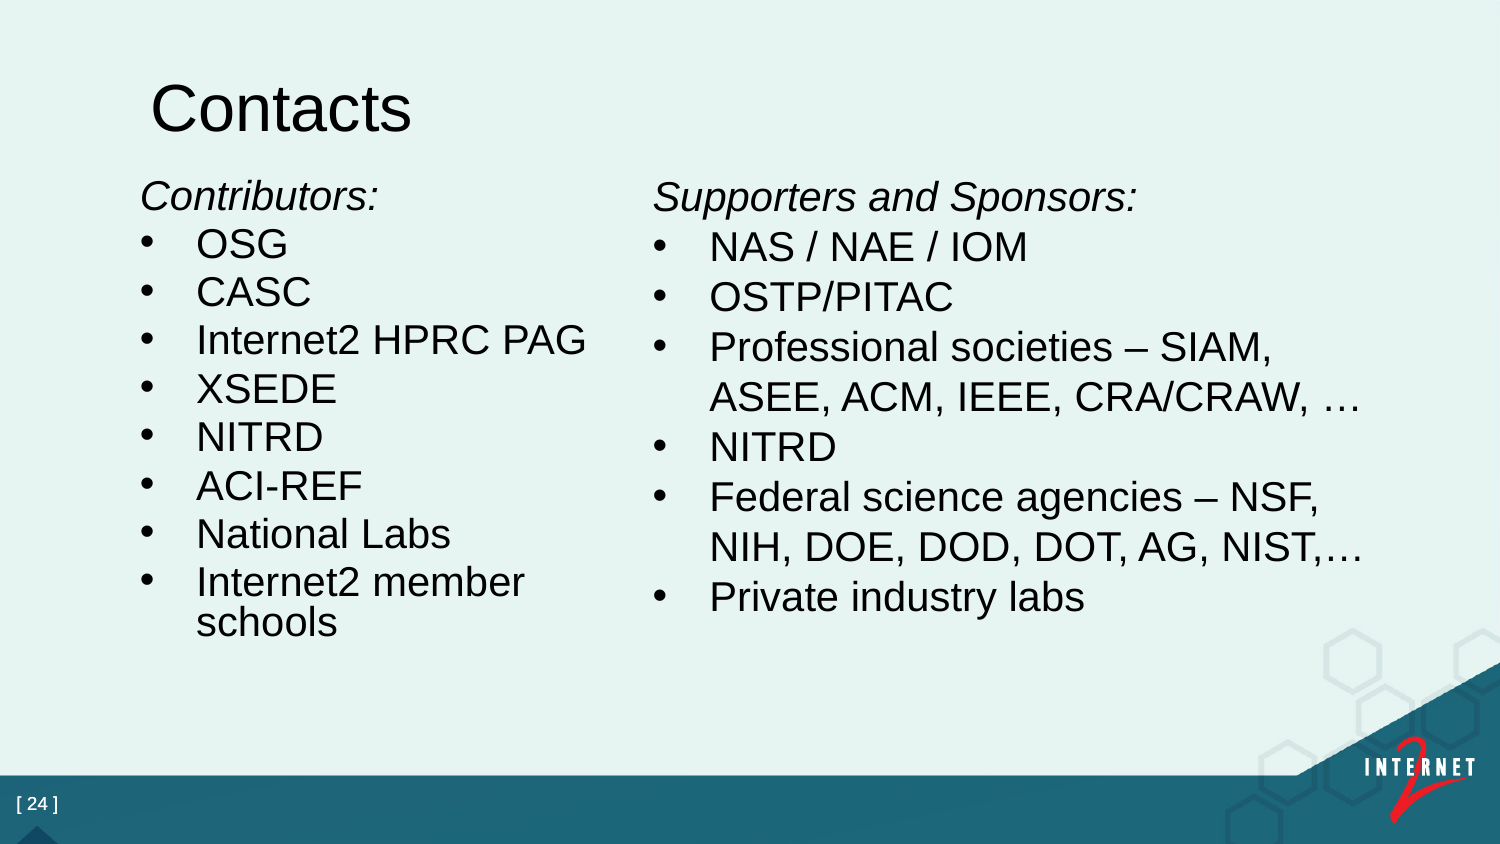

# Contacts
Supporters and Sponsors:
NAS / NAE / IOM
OSTP/PITAC
Professional societies – SIAM, ASEE, ACM, IEEE, CRA/CRAW, …
NITRD
Federal science agencies – NSF, NIH, DOE, DOD, DOT, AG, NIST,…
Private industry labs
Contributors:
OSG
CASC
Internet2 HPRC PAG
XSEDE
NITRD
ACI-REF
National Labs
Internet2 member schools
[ 24 ]
[ 24 ]